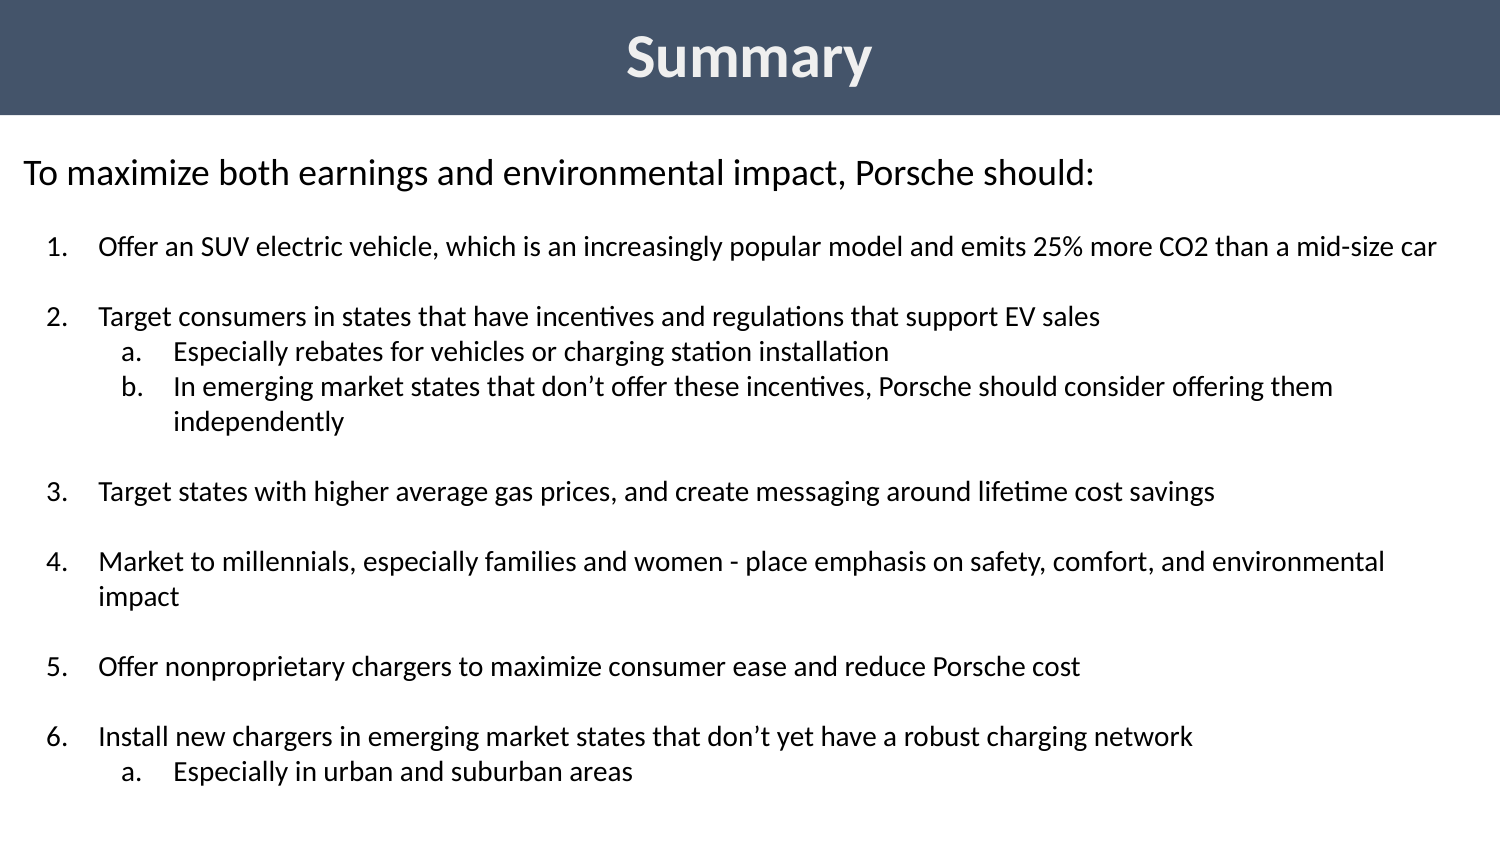

Summary
To maximize both earnings and environmental impact, Porsche should:

Offer an SUV electric vehicle, which is an increasingly popular model and emits 25% more CO2 than a mid-size car

Target consumers in states that have incentives and regulations that support EV sales
Especially rebates for vehicles or charging station installation
In emerging market states that don’t offer these incentives, Porsche should consider offering them independently

Target states with higher average gas prices, and create messaging around lifetime cost savings

Market to millennials, especially families and women - place emphasis on safety, comfort, and environmental impact

Offer nonproprietary chargers to maximize consumer ease and reduce Porsche cost

Install new chargers in emerging market states that don’t yet have a robust charging network
Especially in urban and suburban areas